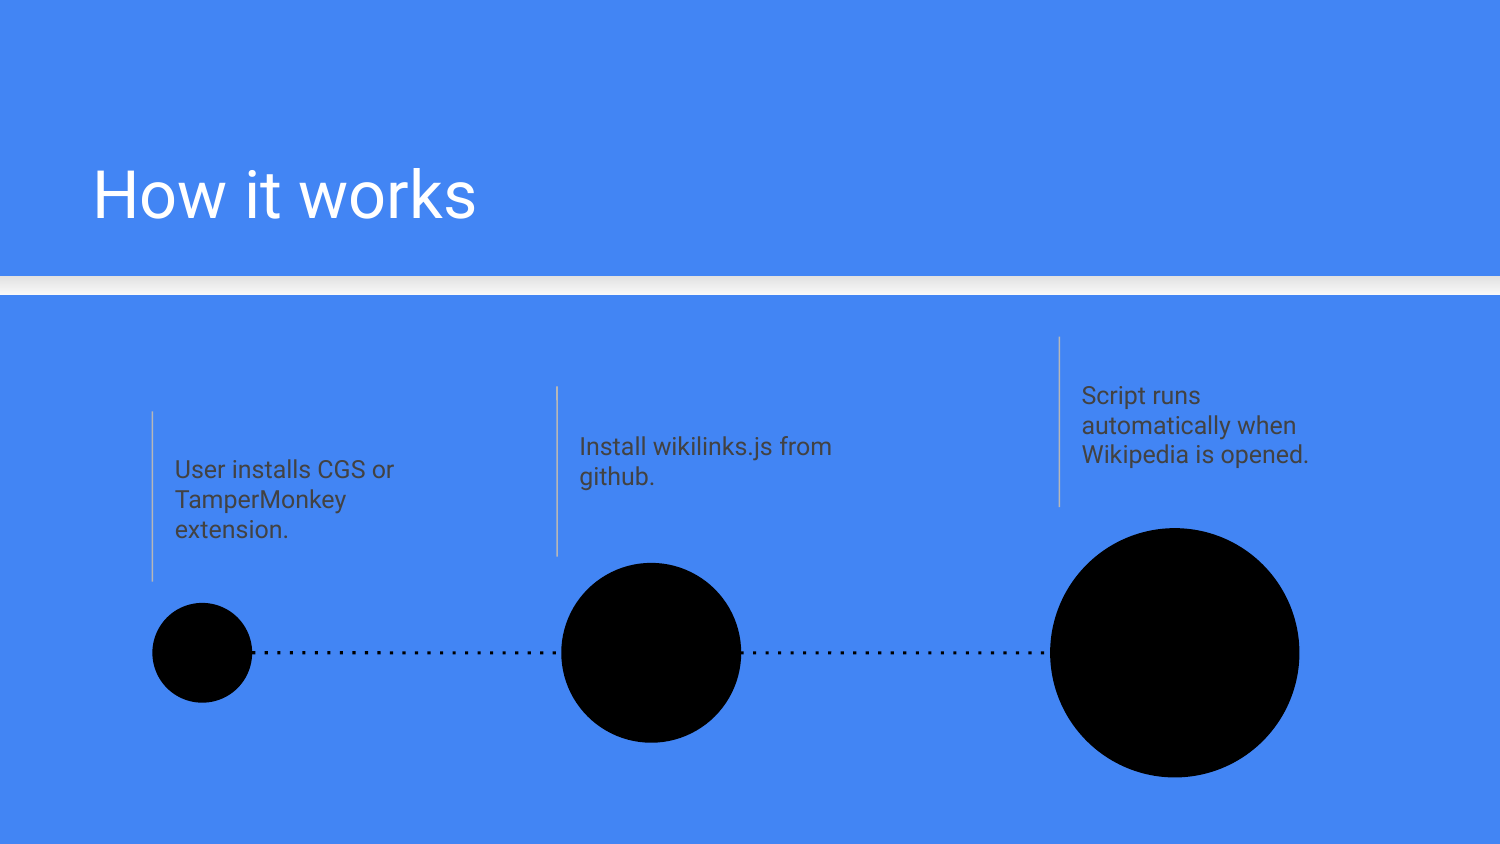

How it works
Step 3

Script runs automatically when Wikipedia is opened.
Step 2

Step 1

Install wikilinks.js from github.
User installs CGS or TamperMonkey extension.